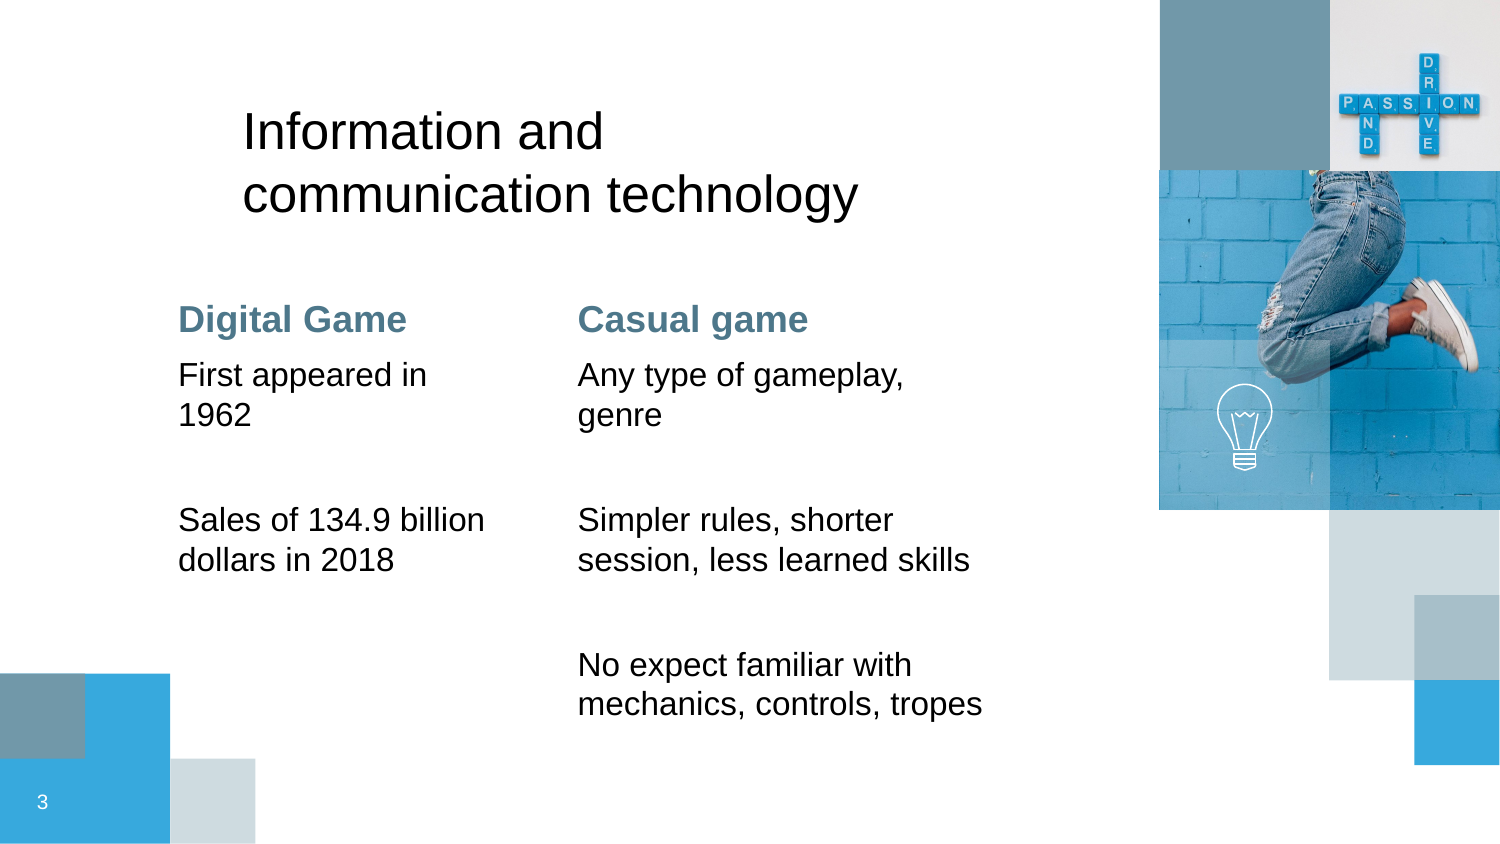

# Information and communication technology
Digital Game
First appeared in 1962

Sales of 134.9 billion dollars in 2018
Casual game
Any type of gameplay, genre

Simpler rules, shorter session, less learned skills

No expect familiar with mechanics, controls, tropes
3